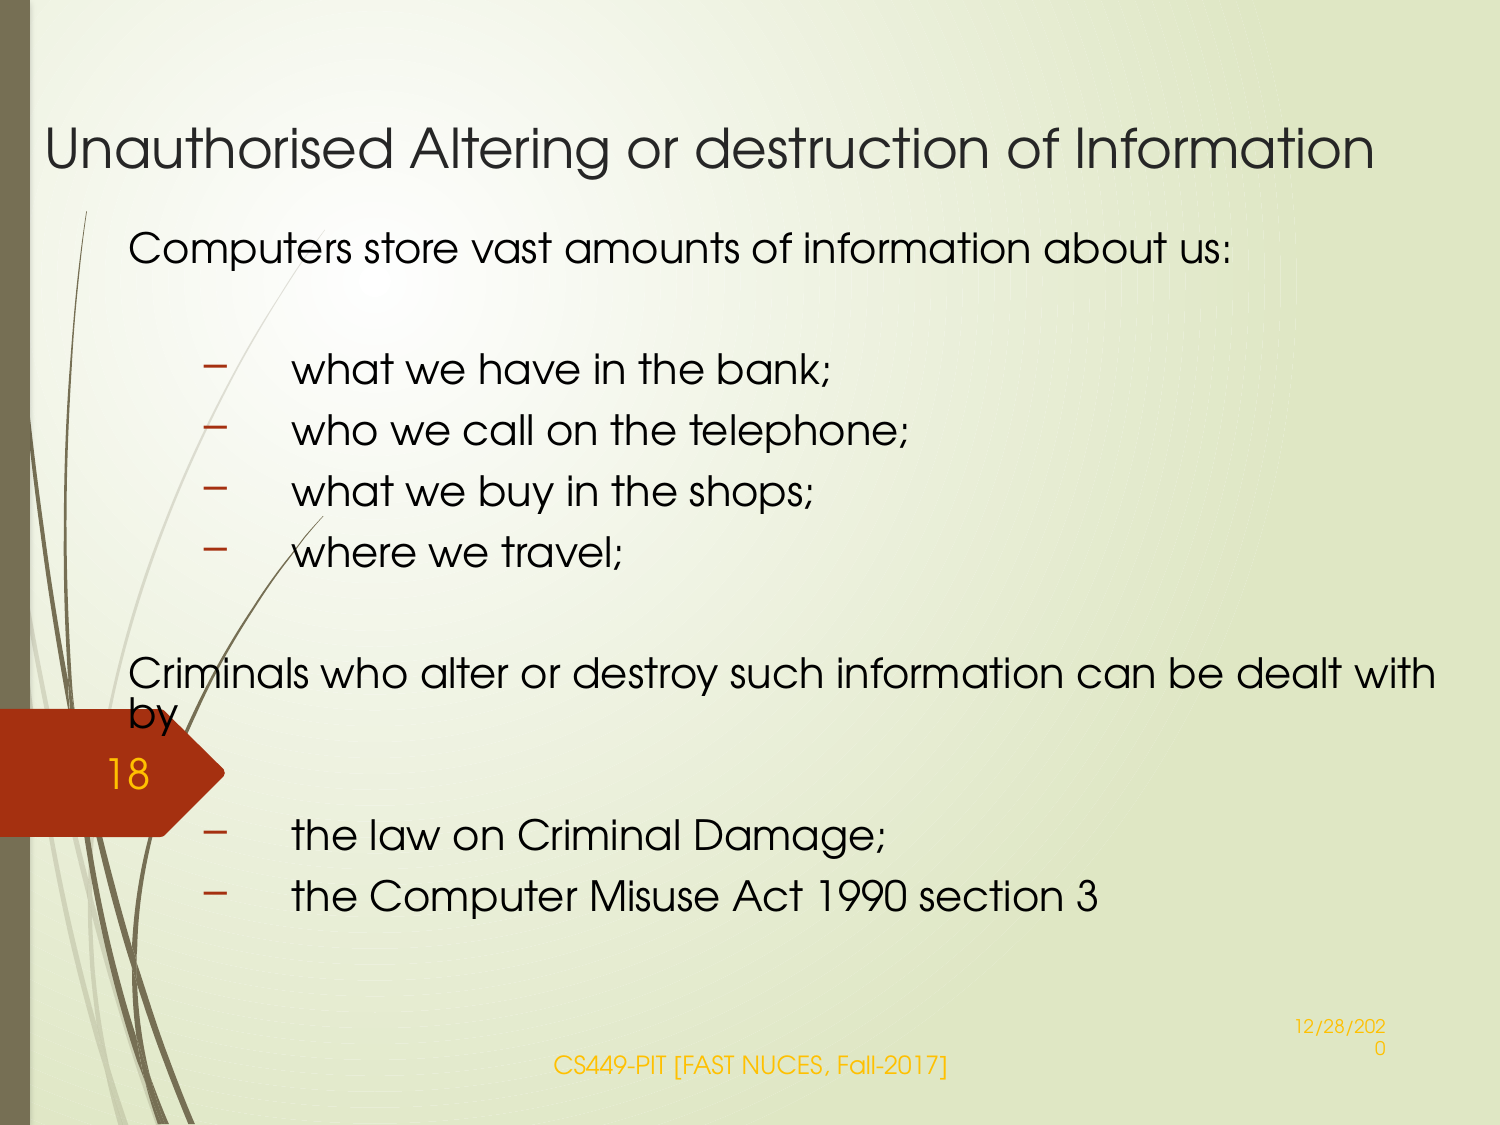

# Unauthorised Altering or destruction of Information
Computers store vast amounts of information about us:

what we have in the bank;
who we call on the telephone;
what we buy in the shops;
where we travel;

Criminals who alter or destroy such information can be dealt with by

the law on Criminal Damage;
the Computer Misuse Act 1990 section 3
18
12/28/2020
CS449-PIT [FAST NUCES, Fall-2017]